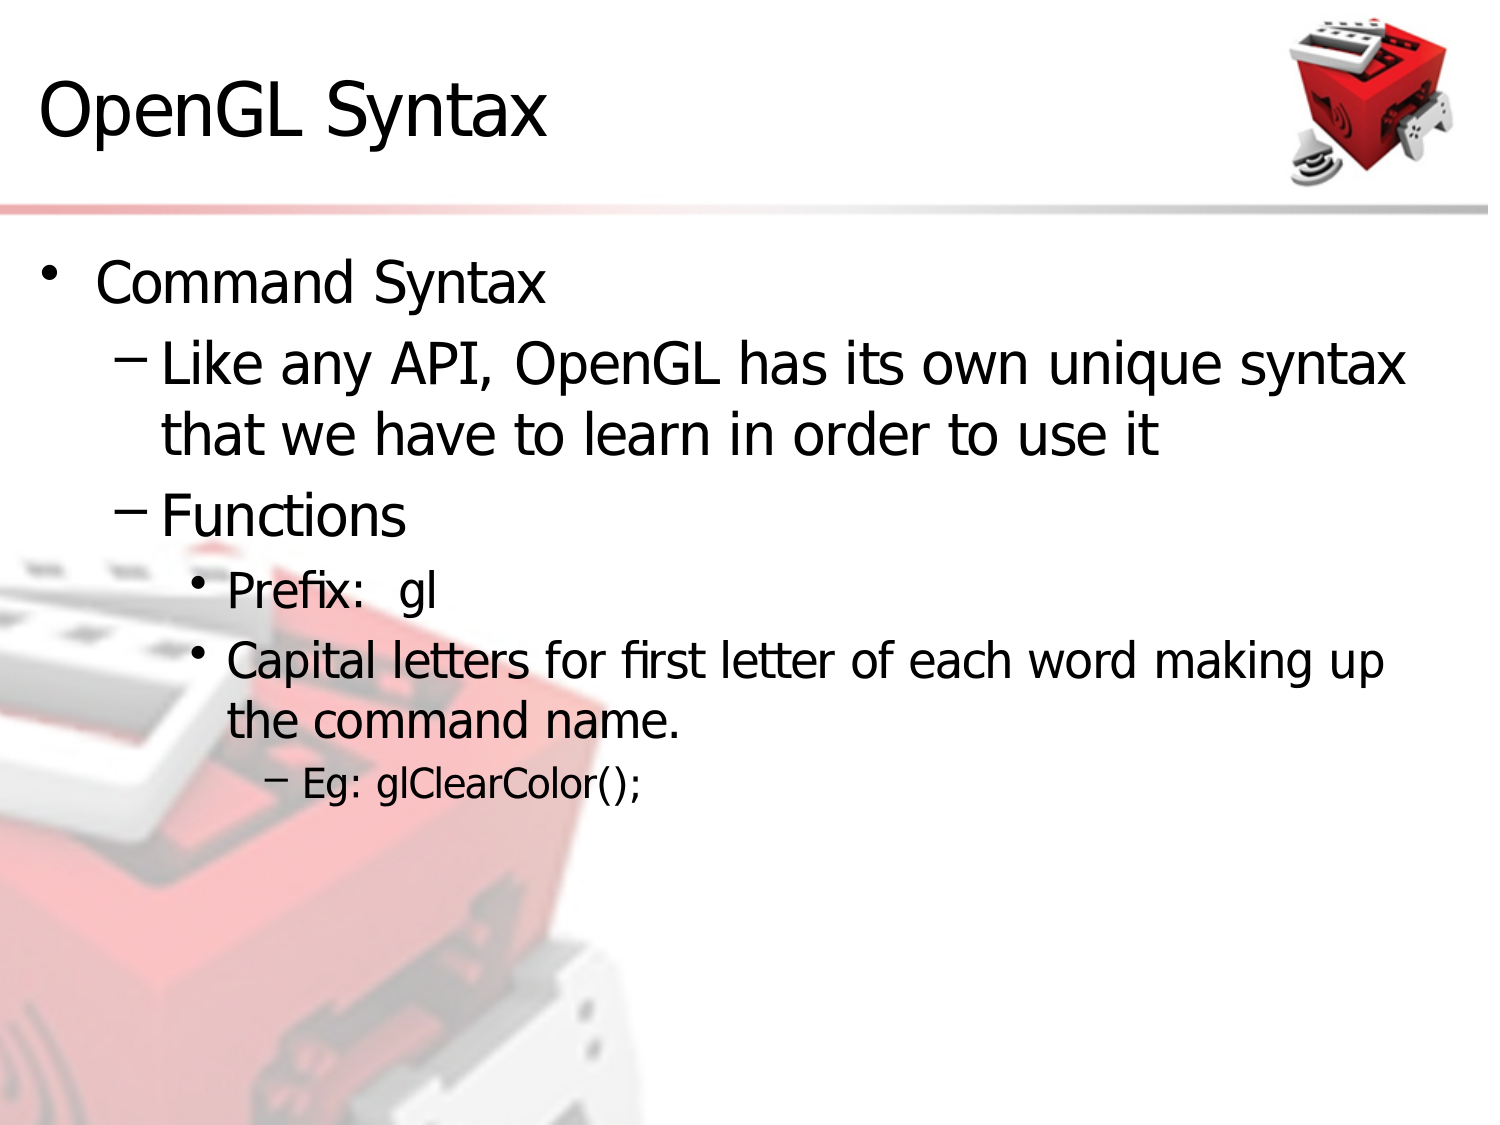

# OpenGL Syntax
Command Syntax
Like any API, OpenGL has its own unique syntax that we have to learn in order to use it
Functions
Prefix:  gl
Capital letters for first letter of each word making up the command name.
Eg: glClearColor();